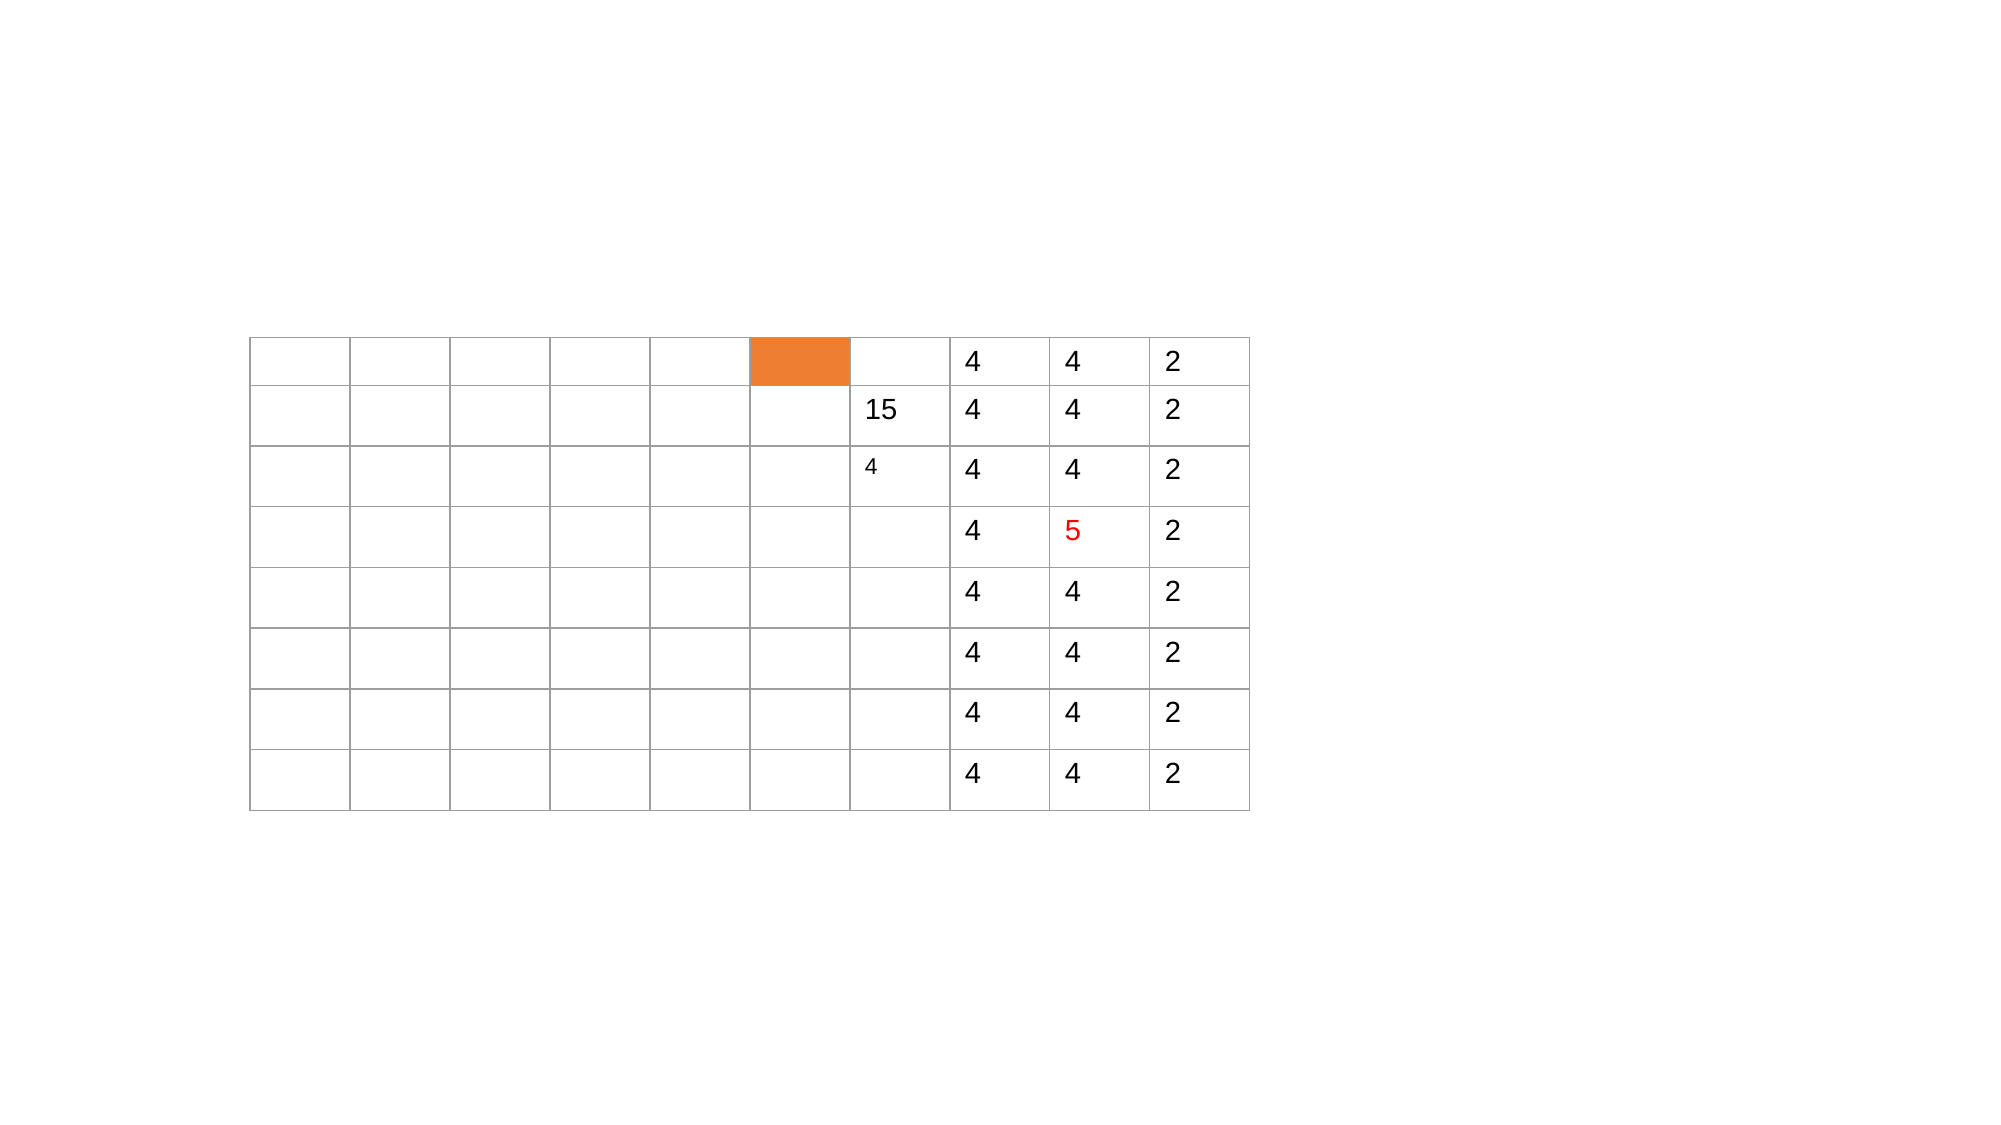

|  |  |  |  |  |  |  | 4 | 4 | 2 |
| --- | --- | --- | --- | --- | --- | --- | --- | --- | --- |
|  |  |  |  |  |  | 15 | 4 | 4 | 2 |
|  |  |  |  |  |  | 4 | 4 | 4 | 2 |
|  |  |  |  |  |  |  | 4 | 5 | 2 |
|  |  |  |  |  |  |  | 4 | 4 | 2 |
|  |  |  |  |  |  |  | 4 | 4 | 2 |
|  |  |  |  |  |  |  | 4 | 4 | 2 |
|  |  |  |  |  |  |  | 4 | 4 | 2 |